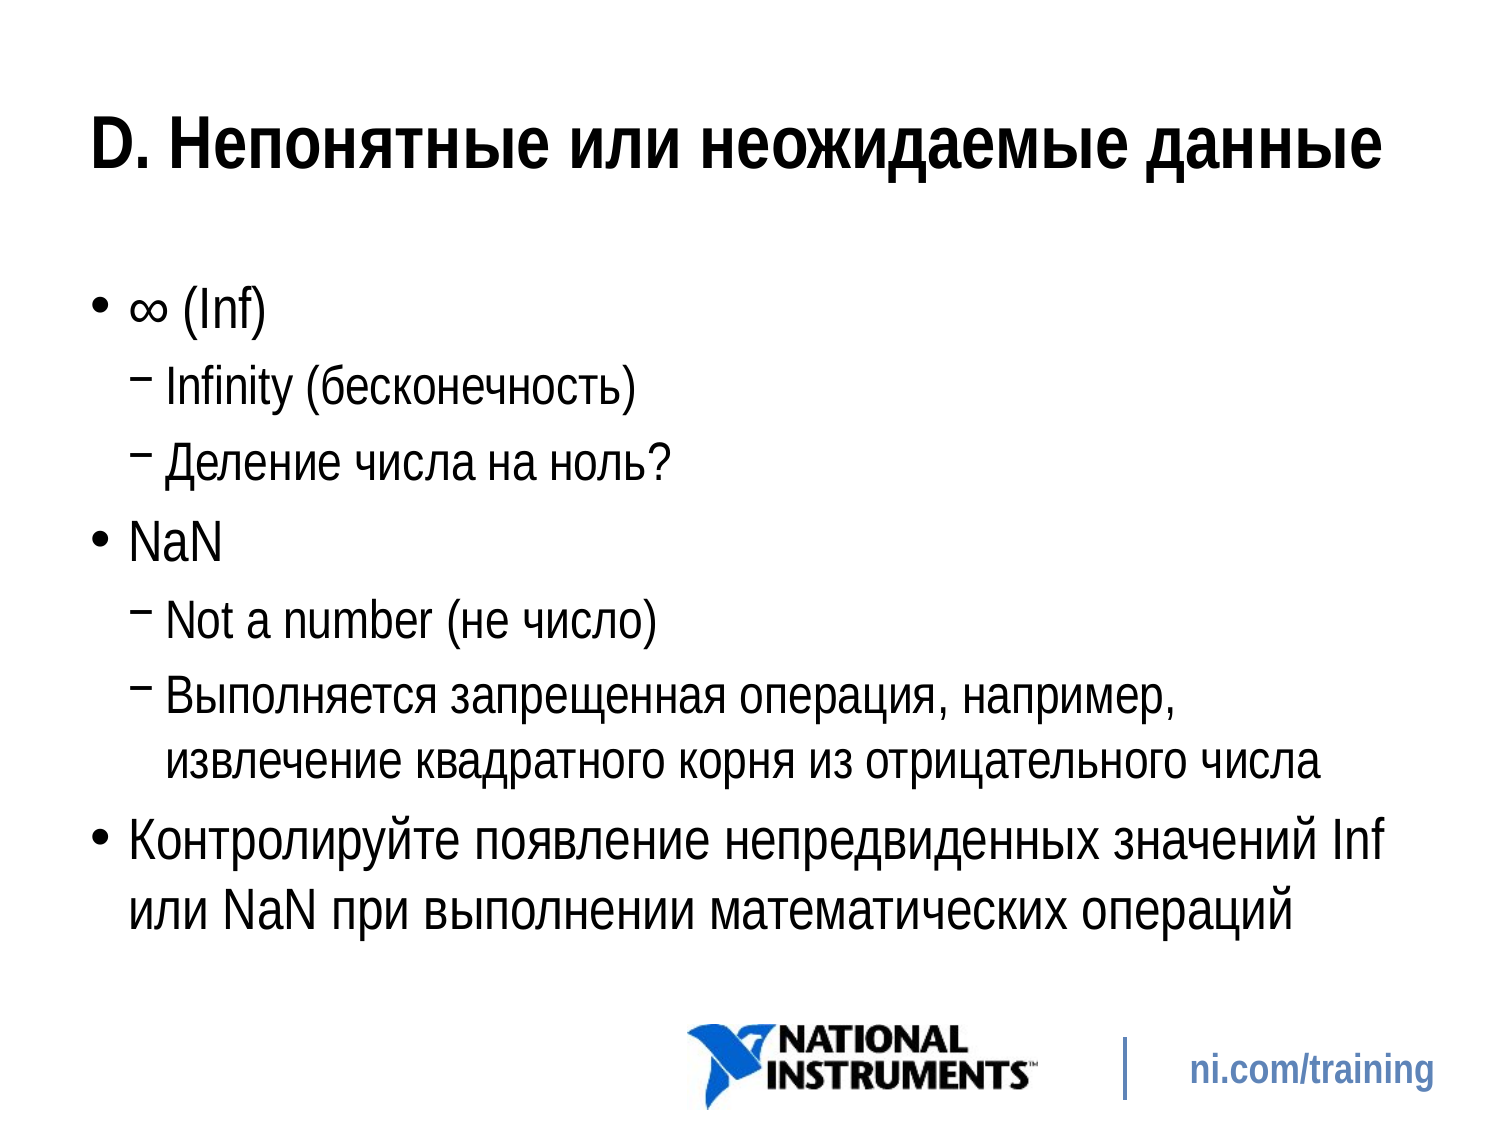

# D. Непонятные или неожидаемые данные
∞ (Inf)
Infinity (бесконечность)
Деление числа на ноль?
NaN
Not a number (не число)
Выполняется запрещенная операция, например, извлечение квадратного корня из отрицательного числа
Контролируйте появление непредвиденных значений Inf или NaN при выполнении математических операций

88